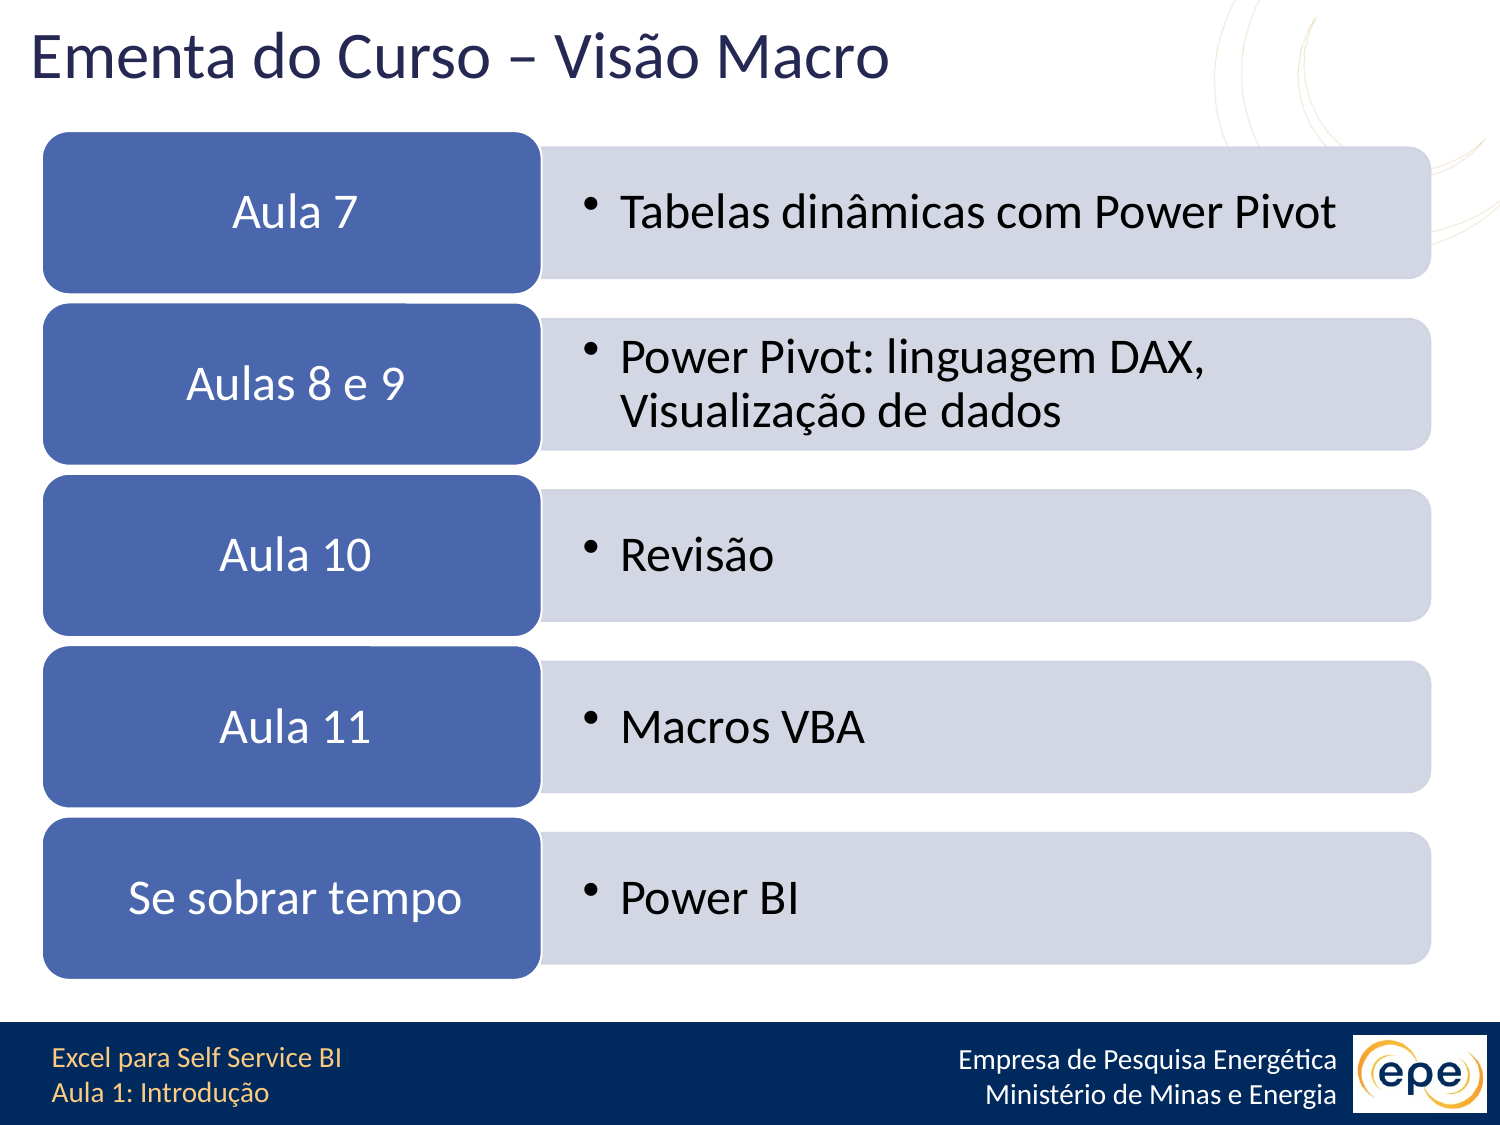

# Ementa do Curso – Visão Macro
Tabelas dinâmicas com Power Pivot
Aula 7
Power Pivot: linguagem DAX, Visualização de dados
Aulas 8 e 9
Revisão
Aula 10
Macros VBA
Aula 11
Power BI
Se sobrar tempo